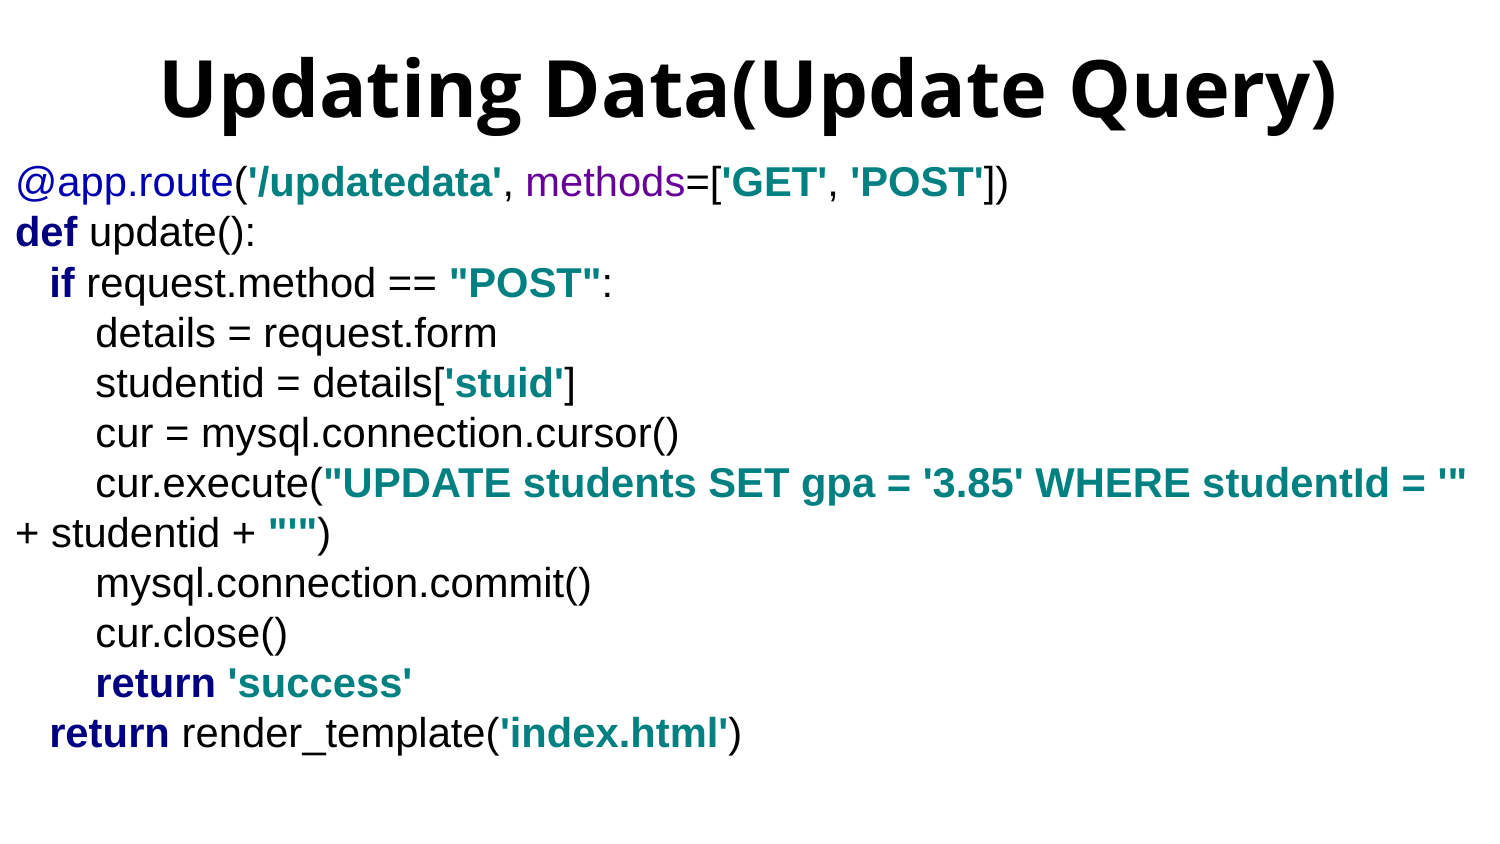

Updating Data(Update Query)
@app.route('/updatedata', methods=['GET', 'POST'])
def update():
   if request.method == "POST":
       details = request.form
       studentid = details['stuid']
       cur = mysql.connection.cursor()
       cur.execute("UPDATE students SET gpa = '3.85' WHERE studentId = '" + studentid + "'")
       mysql.connection.commit()
       cur.close()
       return 'success'
   return render_template('index.html')